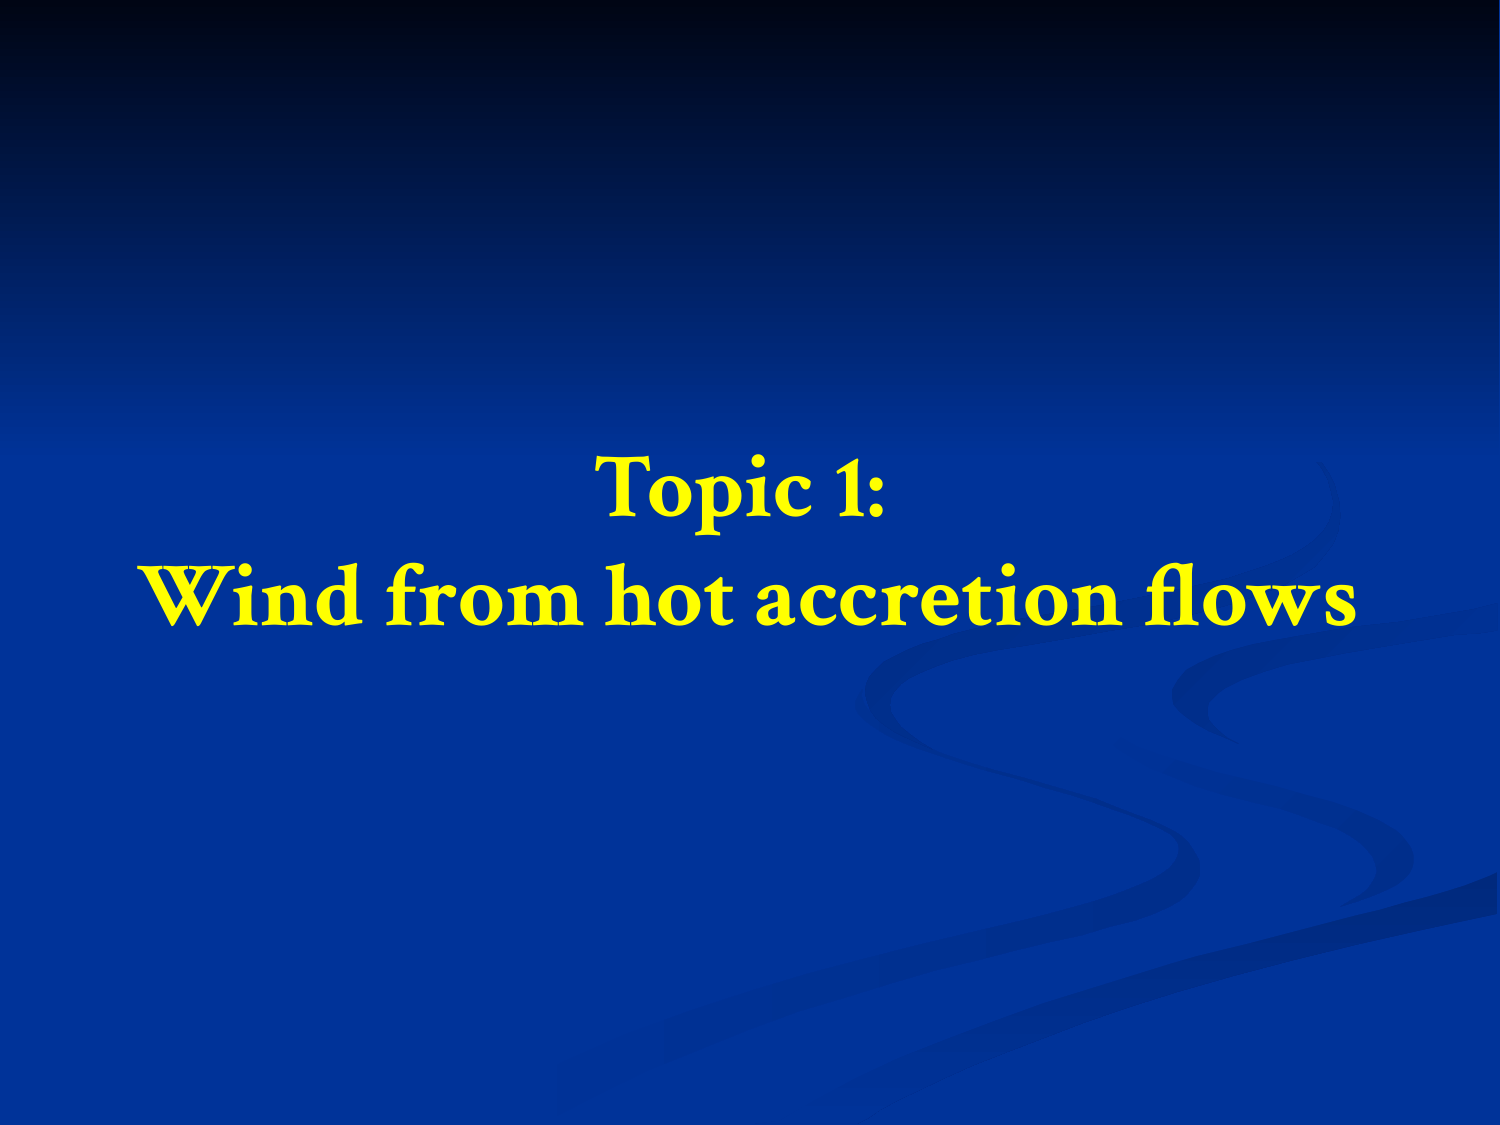

# Topic 1: Wind from hot accretion flows